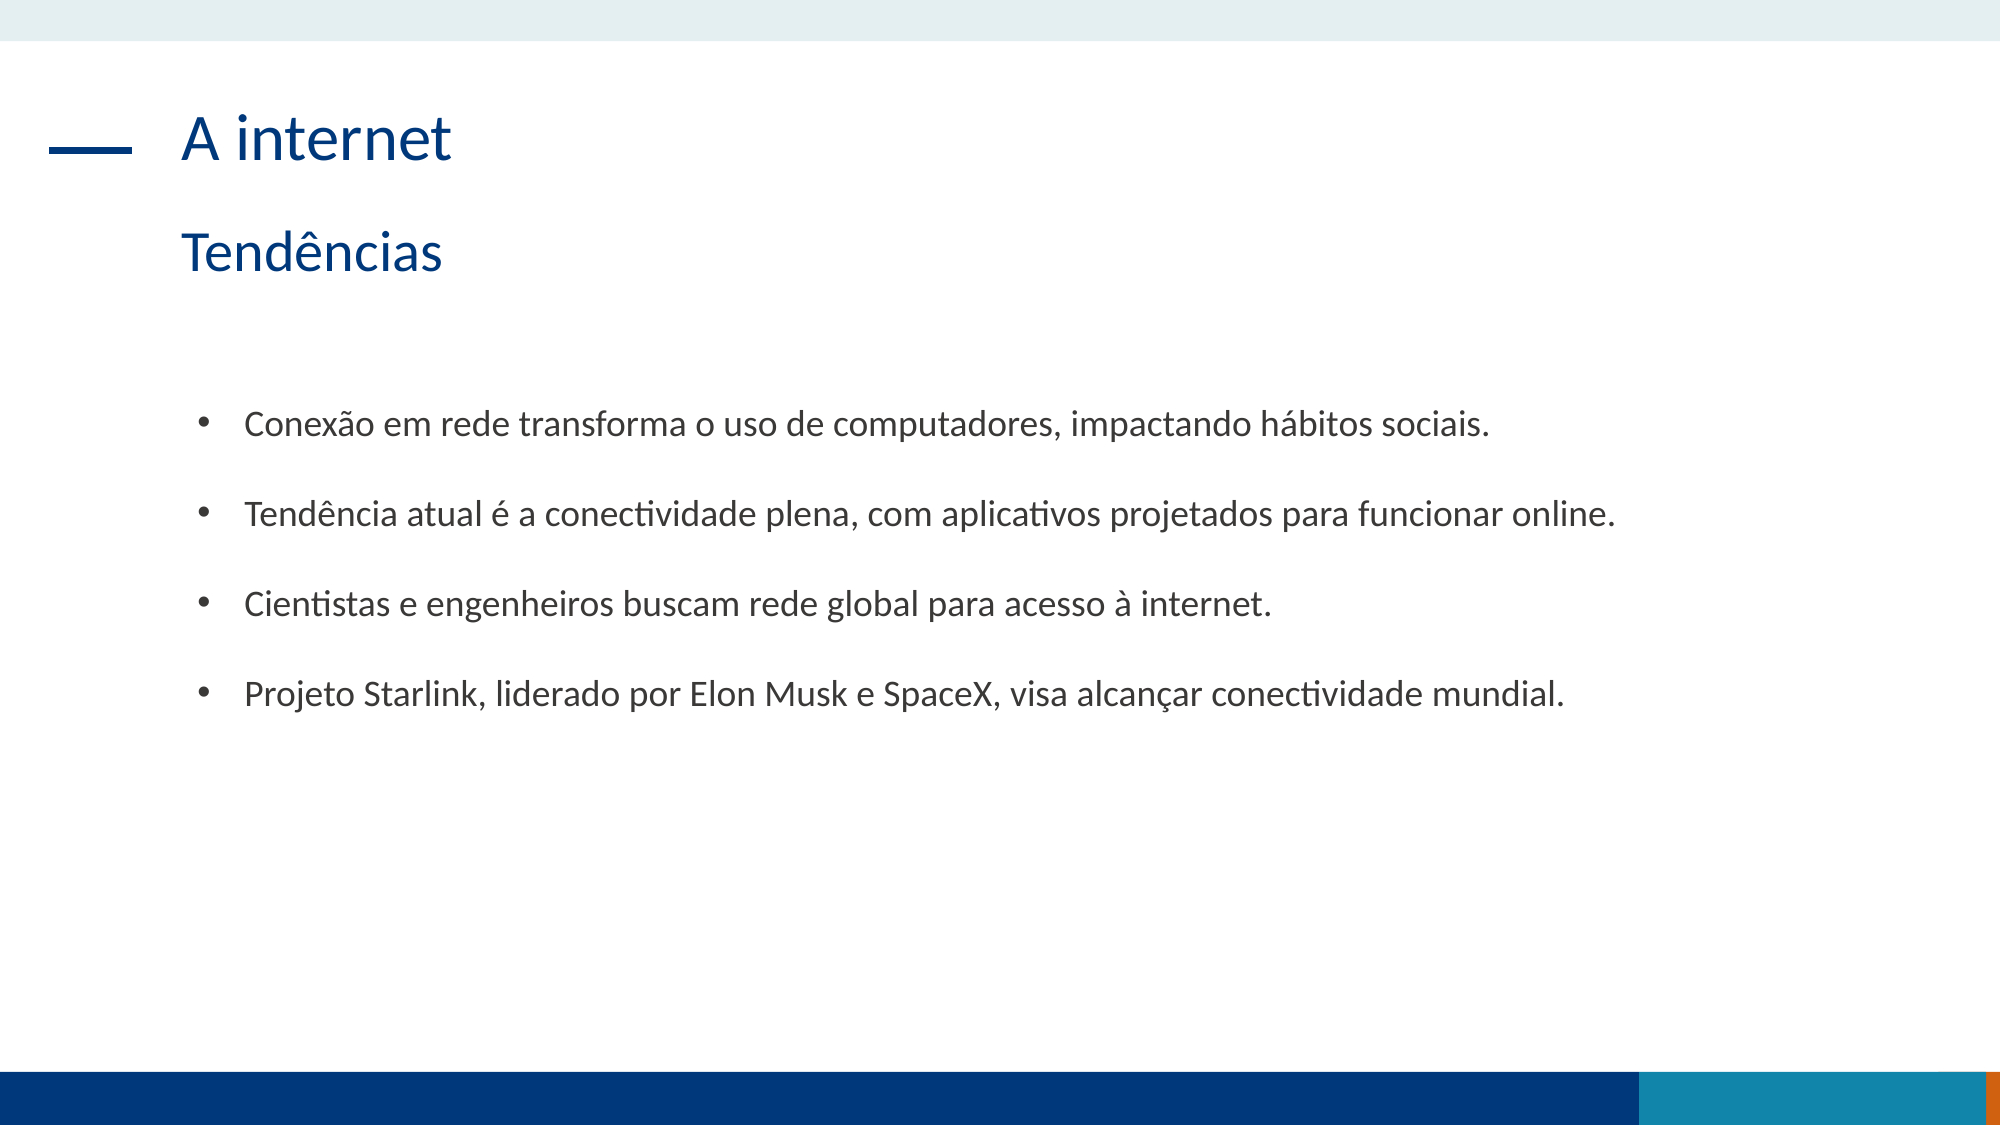

A internet
Tendências
Conexão em rede transforma o uso de computadores, impactando hábitos sociais.

Tendência atual é a conectividade plena, com aplicativos projetados para funcionar online.

Cientistas e engenheiros buscam rede global para acesso à internet.

Projeto Starlink, liderado por Elon Musk e SpaceX, visa alcançar conectividade mundial.